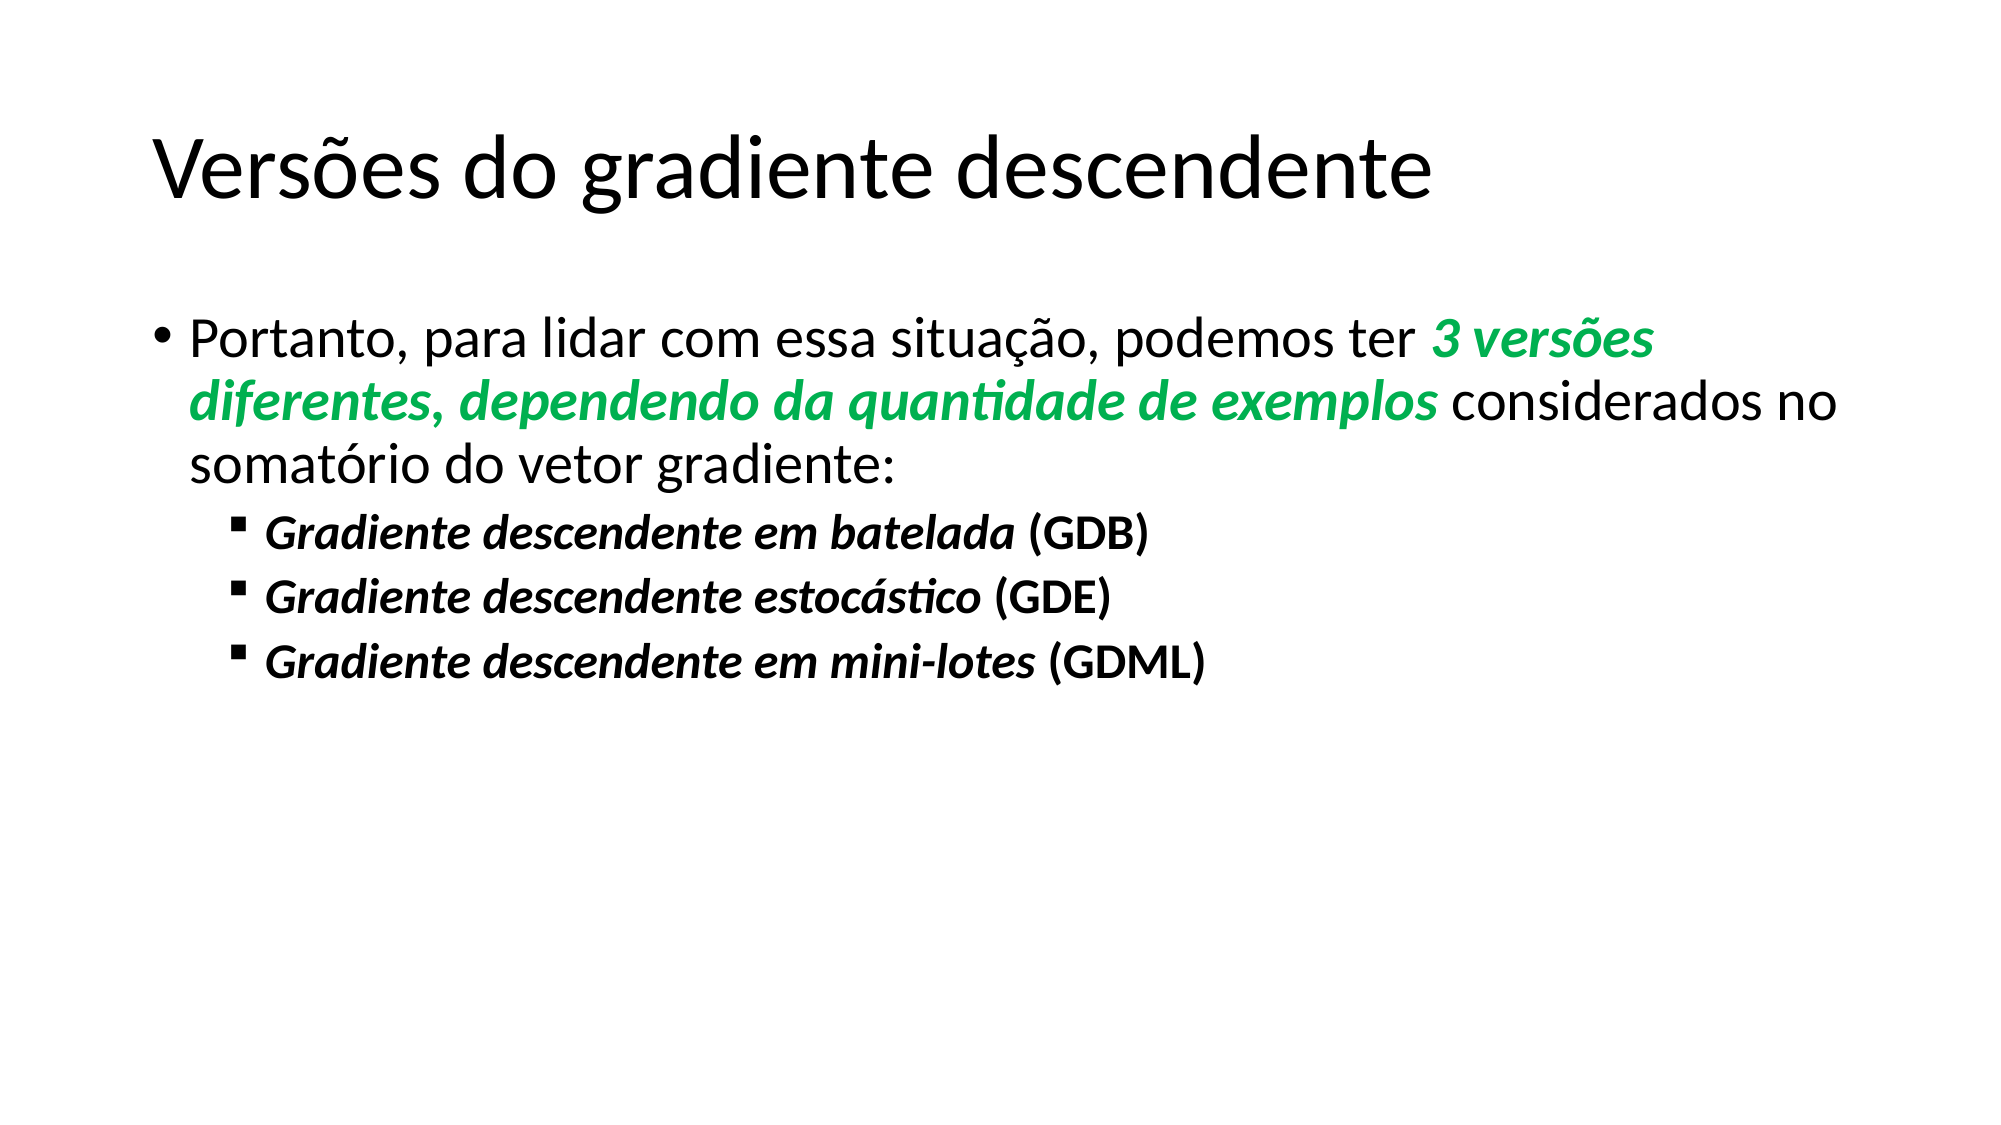

# Versões do gradiente descendente
Portanto, para lidar com essa situação, podemos ter 3 versões diferentes, dependendo da quantidade de exemplos considerados no somatório do vetor gradiente:
Gradiente descendente em batelada (GDB)
Gradiente descendente estocástico (GDE)
Gradiente descendente em mini-lotes (GDML)